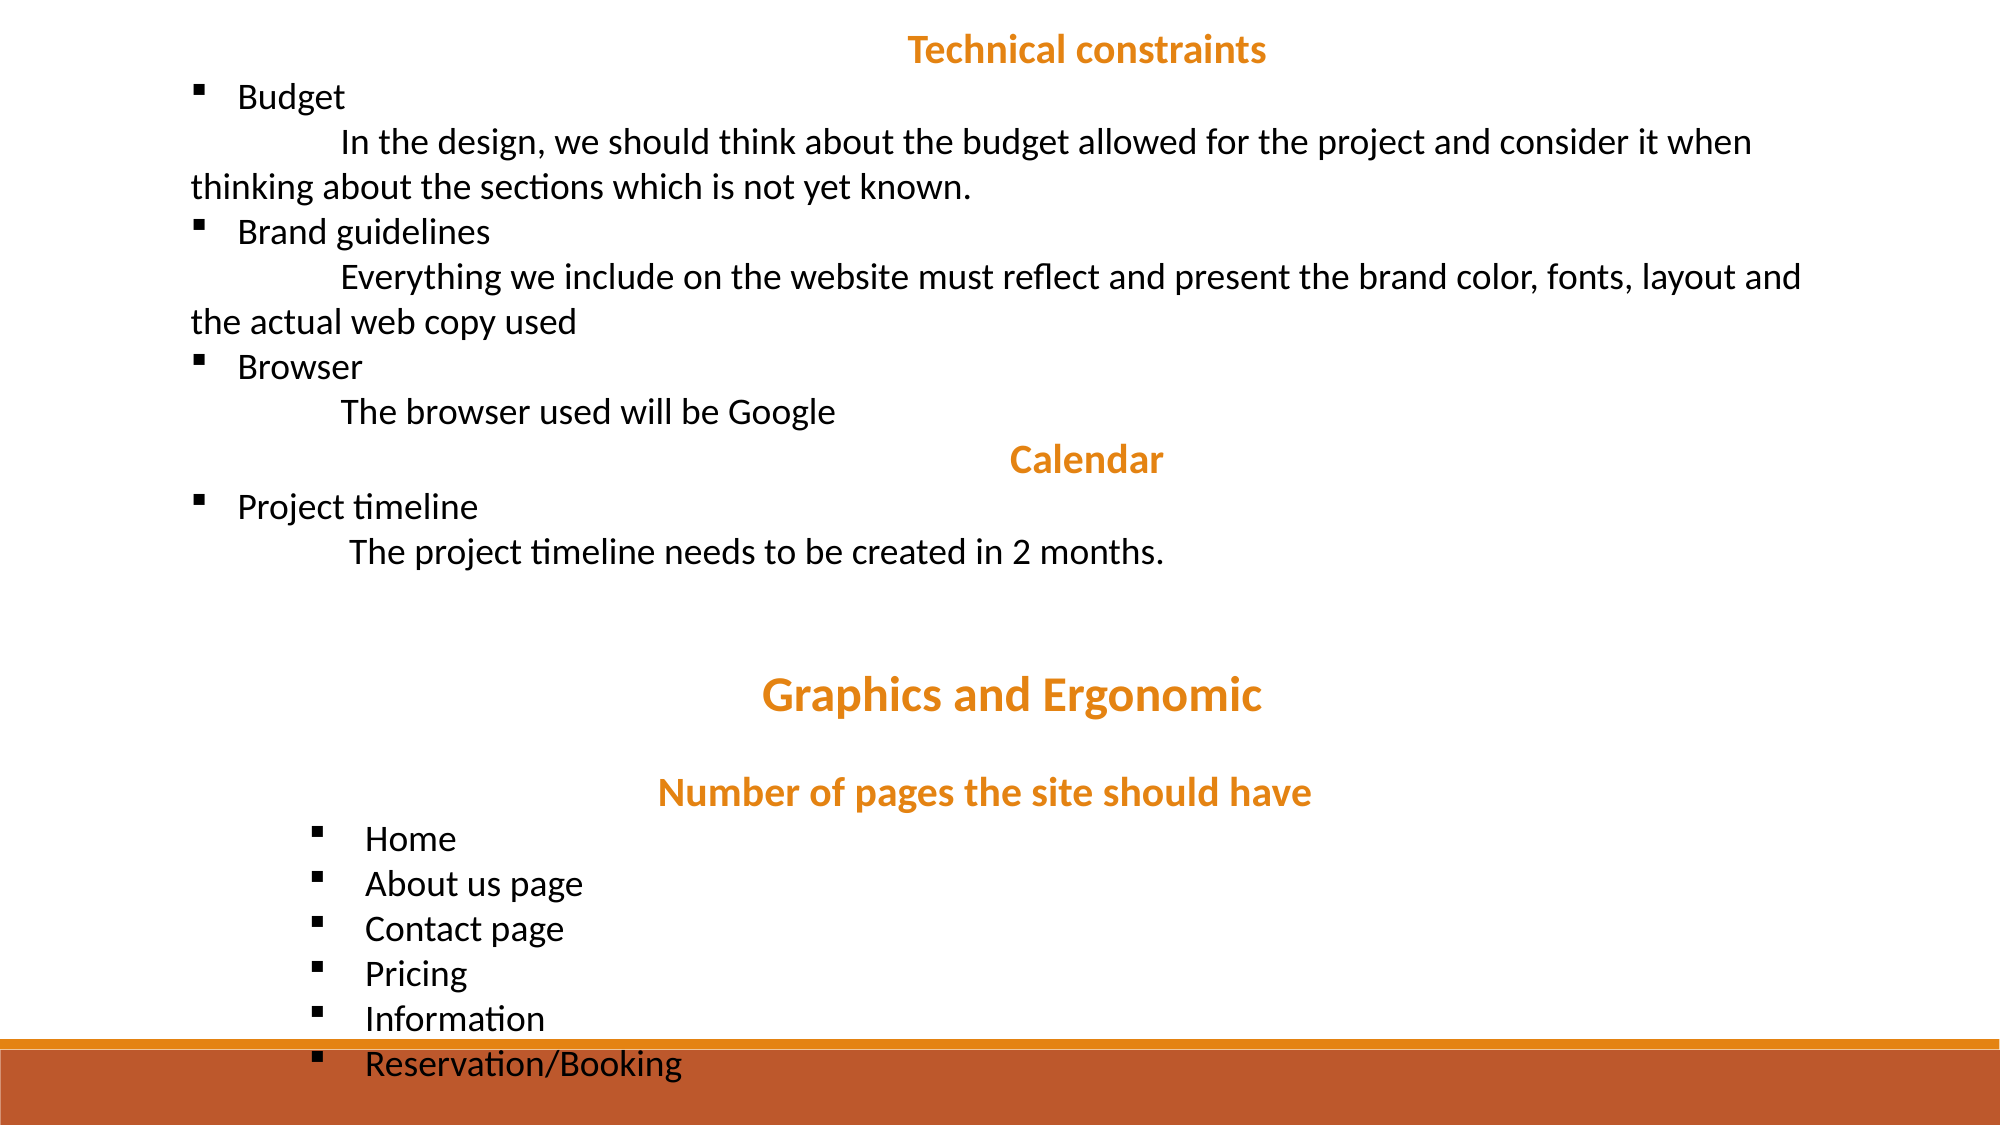

Technical constraints
Budget
	In the design, we should think about the budget allowed for the project and consider it when thinking about the sections which is not yet known.
Brand guidelines
	Everything we include on the website must reflect and present the brand color, fonts, layout and the actual web copy used
Browser
	The browser used will be Google
	Calendar
Project timeline
	 The project timeline needs to be created in 2 months.

Graphics and Ergonomic
Number of pages the site should have
Home
About us page
Contact page
Pricing
Information
Reservation/Booking